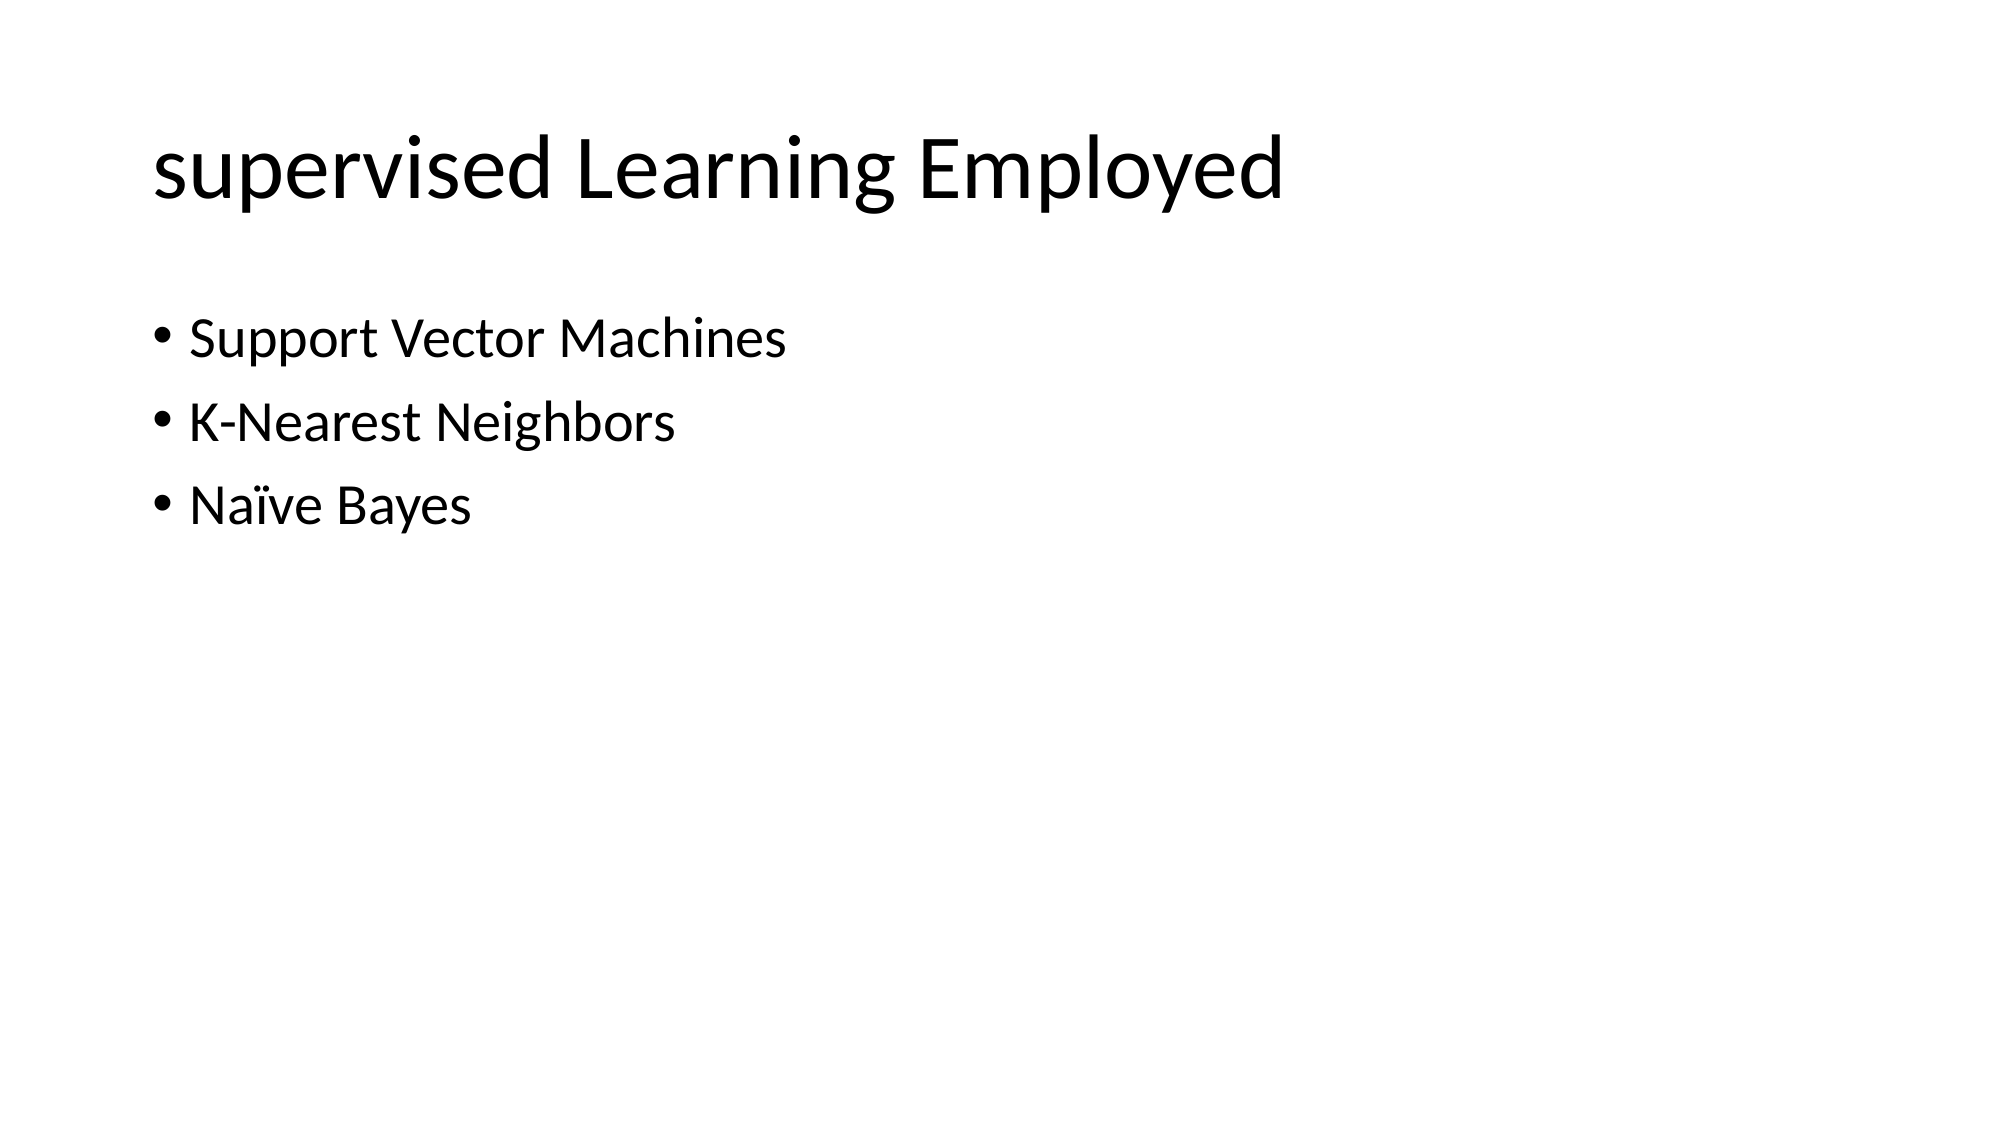

# supervised Learning Employed
Support Vector Machines
K-Nearest Neighbors
Naïve Bayes